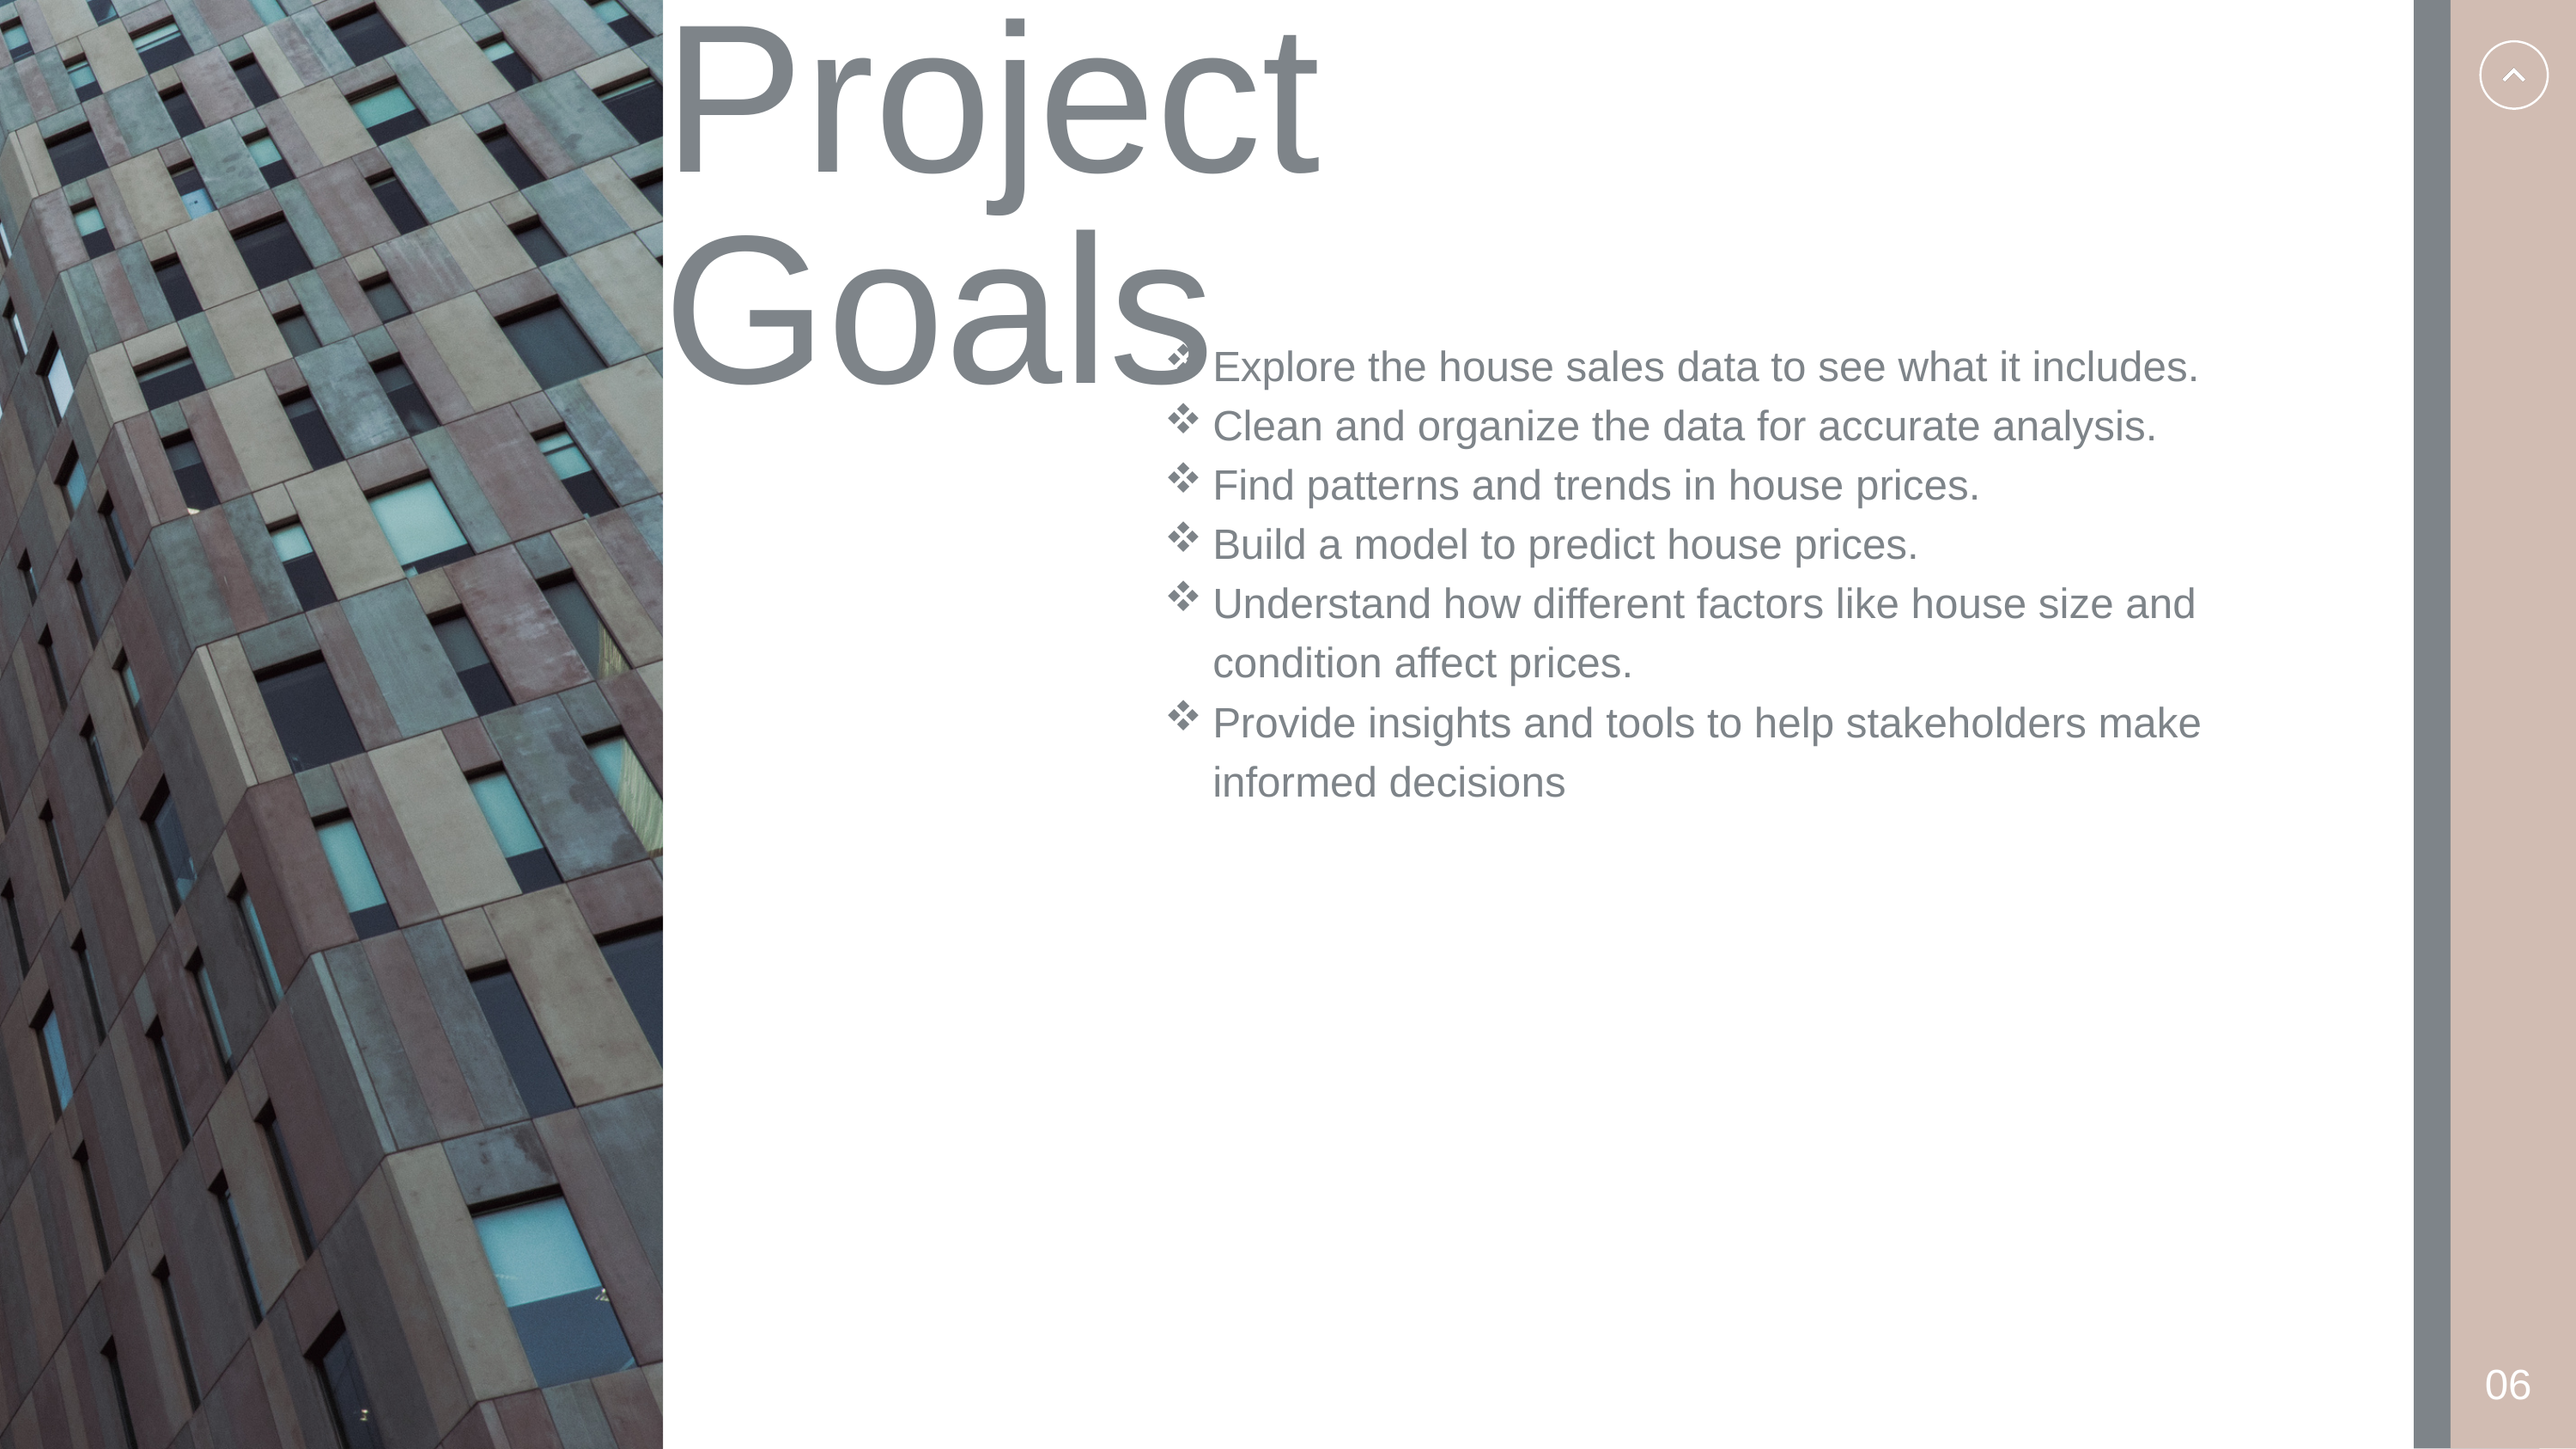

Project Goals

Explore the house sales data to see what it includes.
Clean and organize the data for accurate analysis.
Find patterns and trends in house prices.
Build a model to predict house prices.
Understand how different factors like house size and condition affect prices.
Provide insights and tools to help stakeholders make informed decisions
06